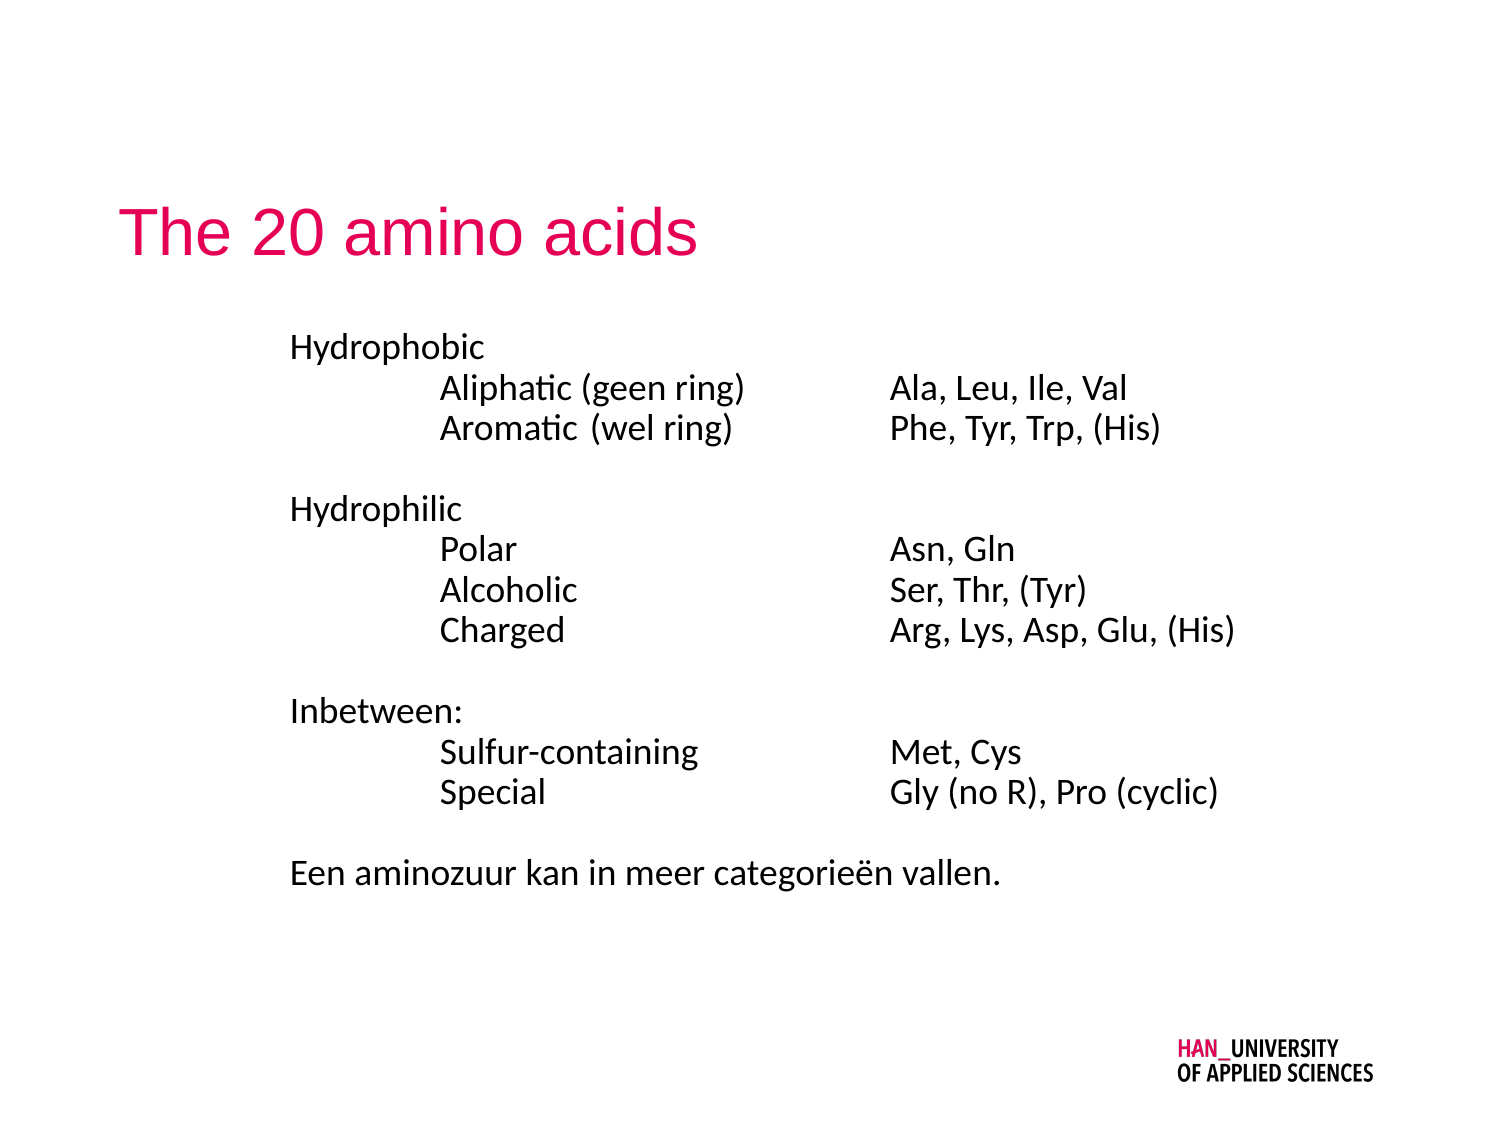

# The 20 amino acids

Hydrophobic
	Aliphatic (geen ring)	Ala, Leu, Ile, Val
	Aromatic	(wel ring)		Phe, Tyr, Trp, (His)

Hydrophilic
	Polar			Asn, Gln
	Alcoholic			Ser, Thr, (Tyr)
	Charged			Arg, Lys, Asp, Glu, (His)

Inbetween:
	Sulfur-containing		Met, Cys
	Special			Gly (no R), Pro (cyclic)

Een aminozuur kan in meer categorieën vallen.